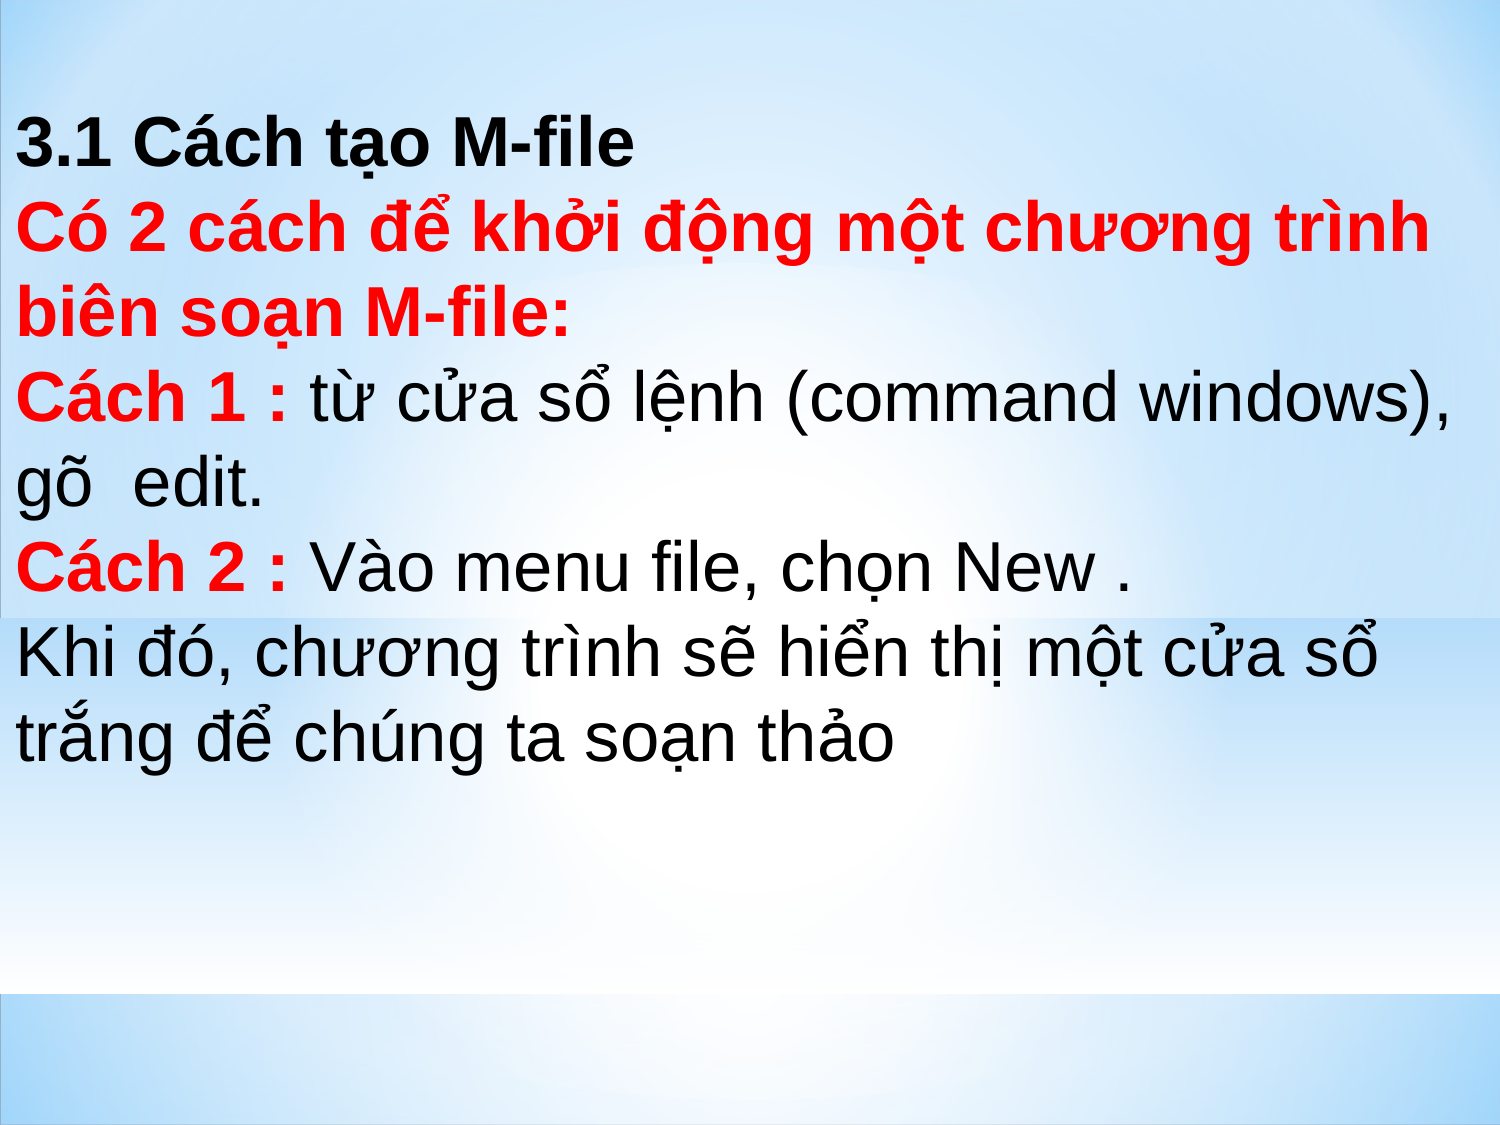

3.1 Cách tạo M-file
Có 2 cách để khởi động một chương trình biên soạn M-file:
Cách 1 : từ cửa sổ lệnh (command windows),  gõ  edit.
Cách 2 : Vào menu file, chọn New .
Khi đó, chương trình sẽ hiển thị một cửa sổ trắng để chúng ta soạn thảo